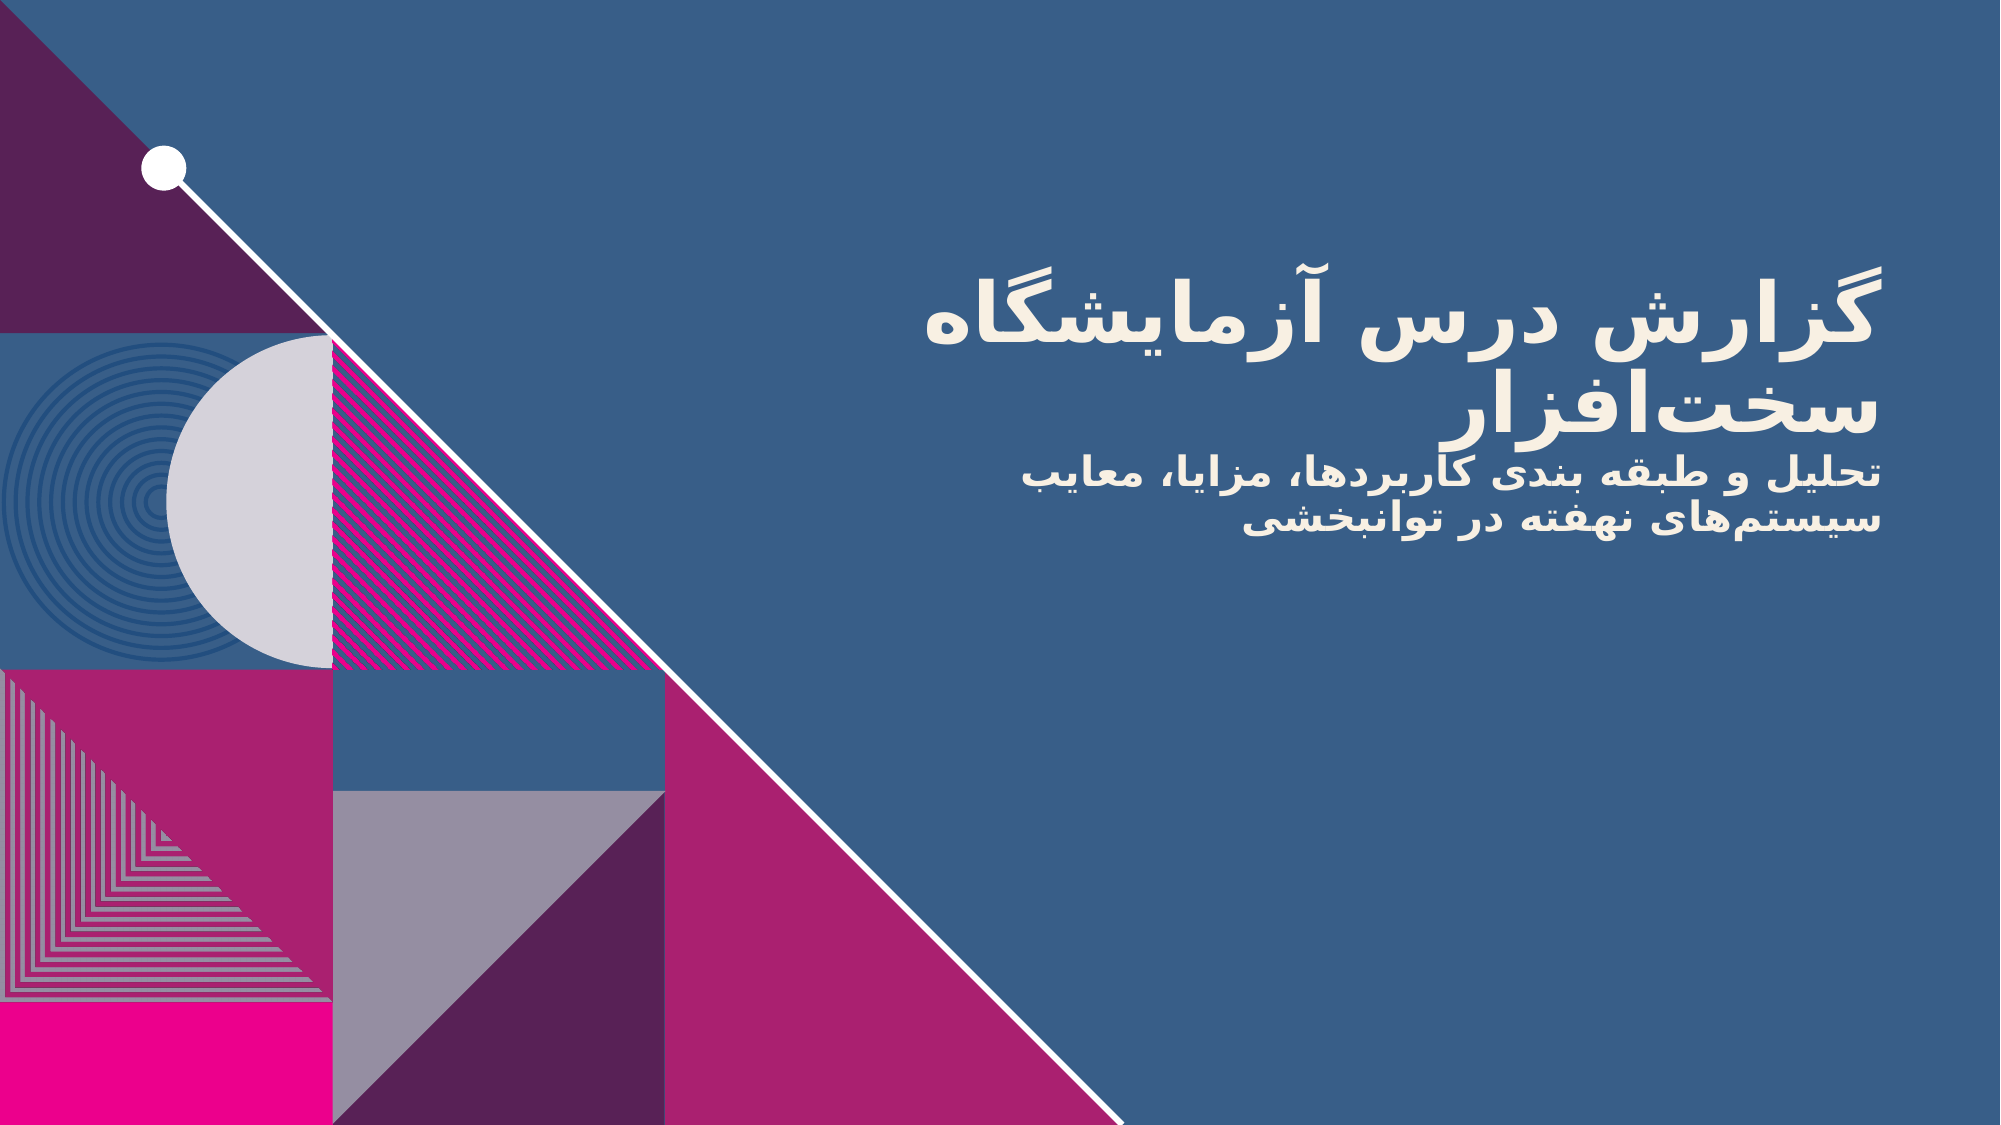

# گزارش درس آزمایشگاه سخت‌افزار تحلیل و طبقه بندی کاربردها، مزایا، معایب سیستم‌های نهفته در توانبخشی